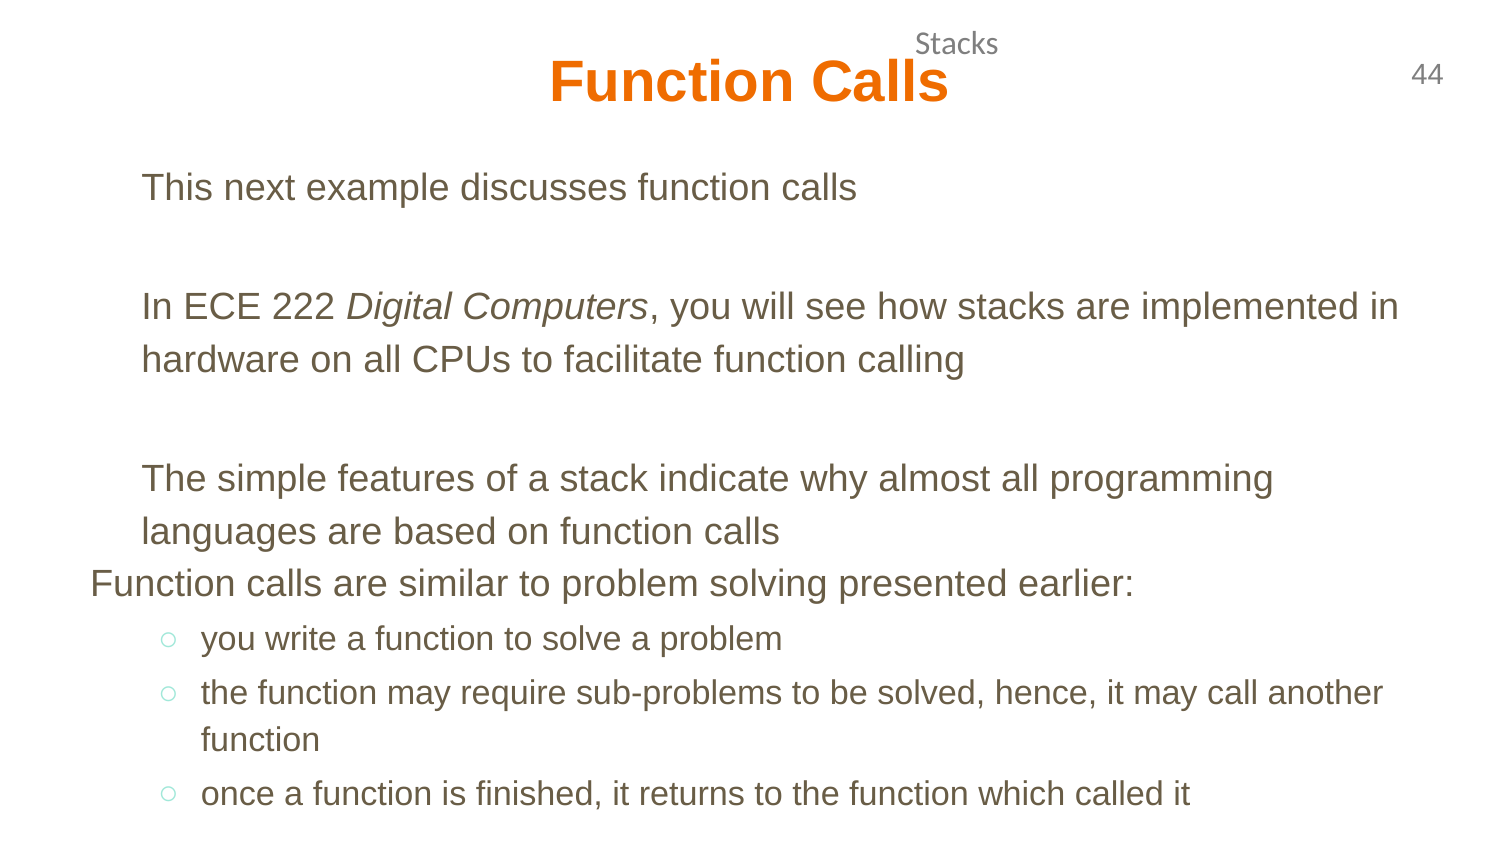

# Function Calls
	This next example discusses function calls

	In ECE 222 Digital Computers, you will see how stacks are implemented in hardware on all CPUs to facilitate function calling

	The simple features of a stack indicate why almost all programming languages are based on function calls
Function calls are similar to problem solving presented earlier:
you write a function to solve a problem
the function may require sub-problems to be solved, hence, it may call another function
once a function is finished, it returns to the function which called it